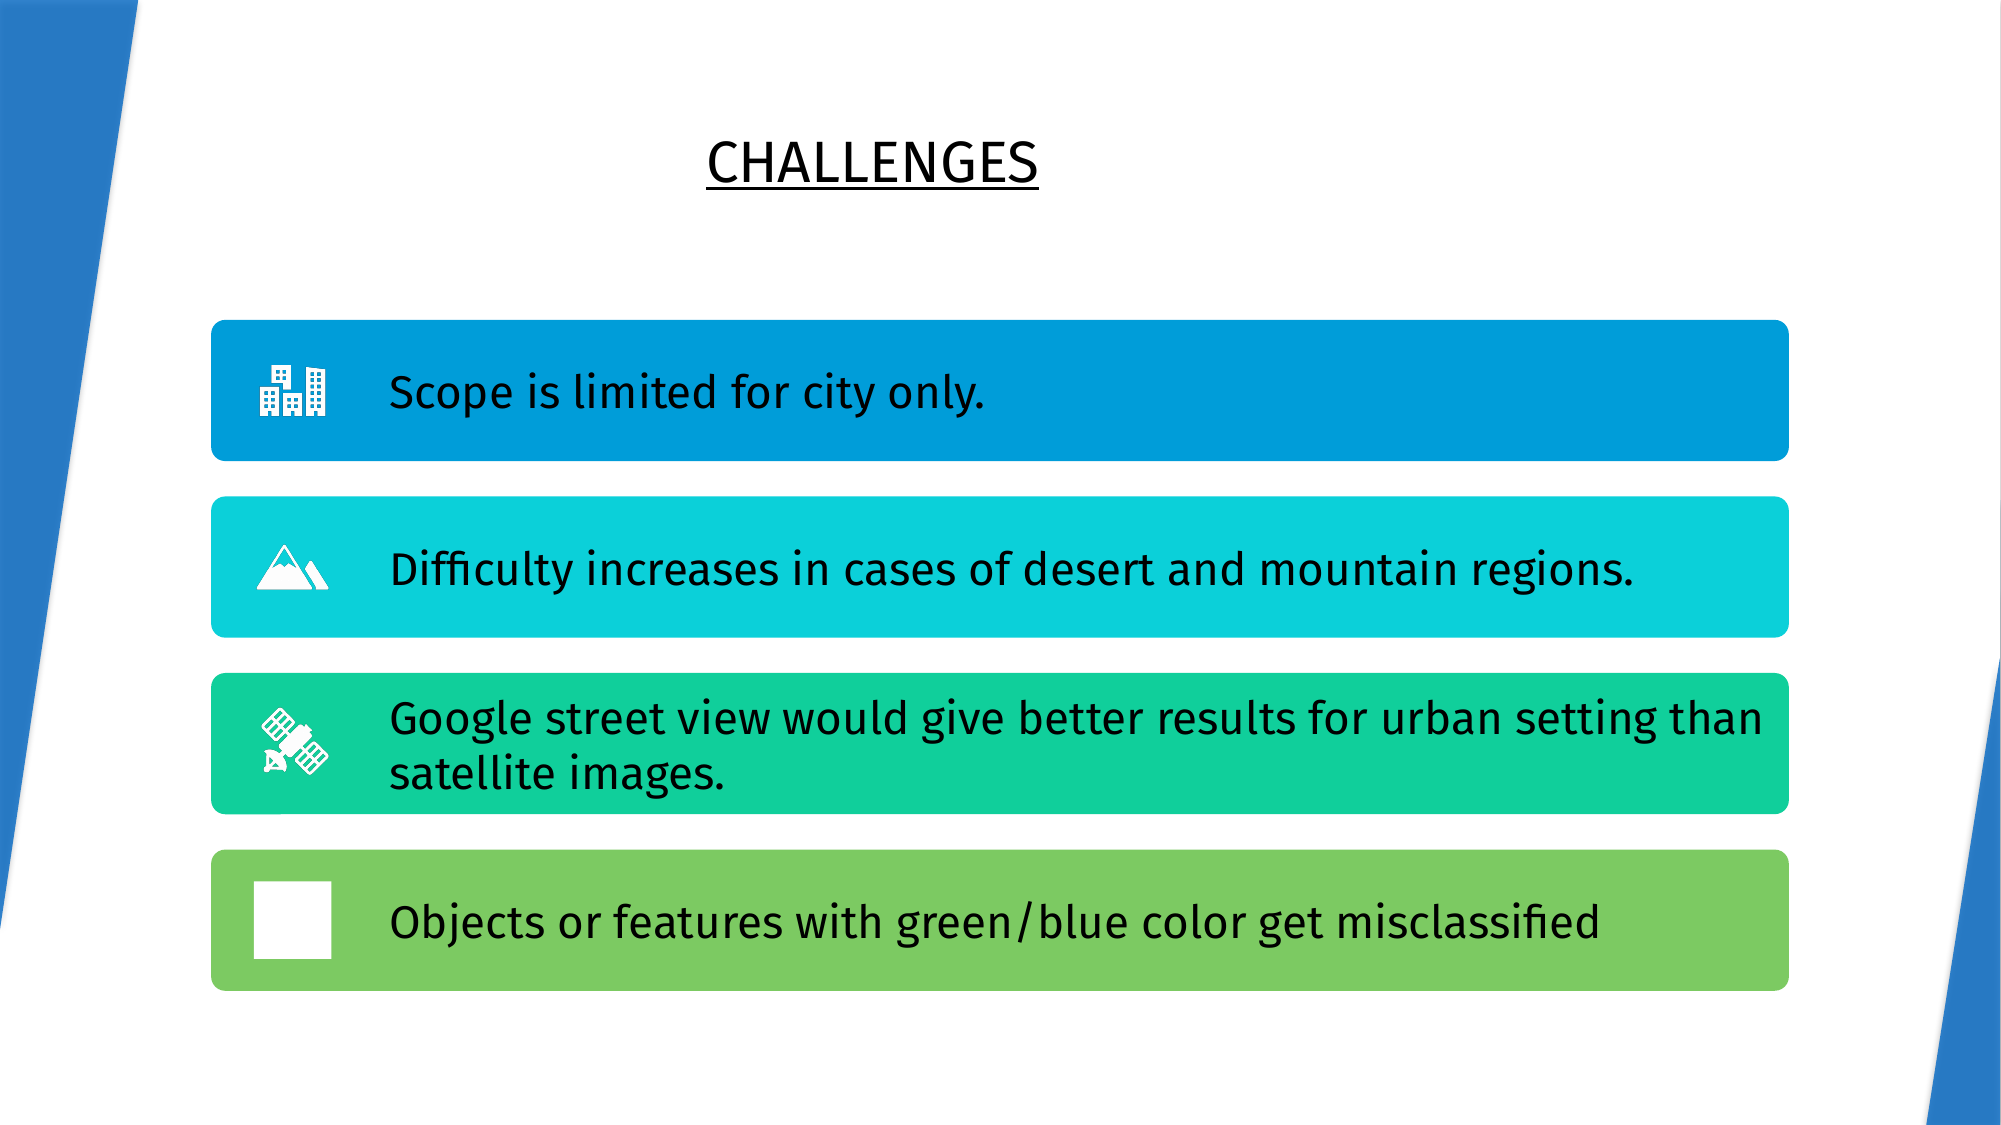

# CHALLENGES
Scope is limited for city only.
Difficulty increases in cases of desert and mountain regions.
Google street view would give better results for urban setting than satellite images.
Objects or features with green/blue color get misclassified